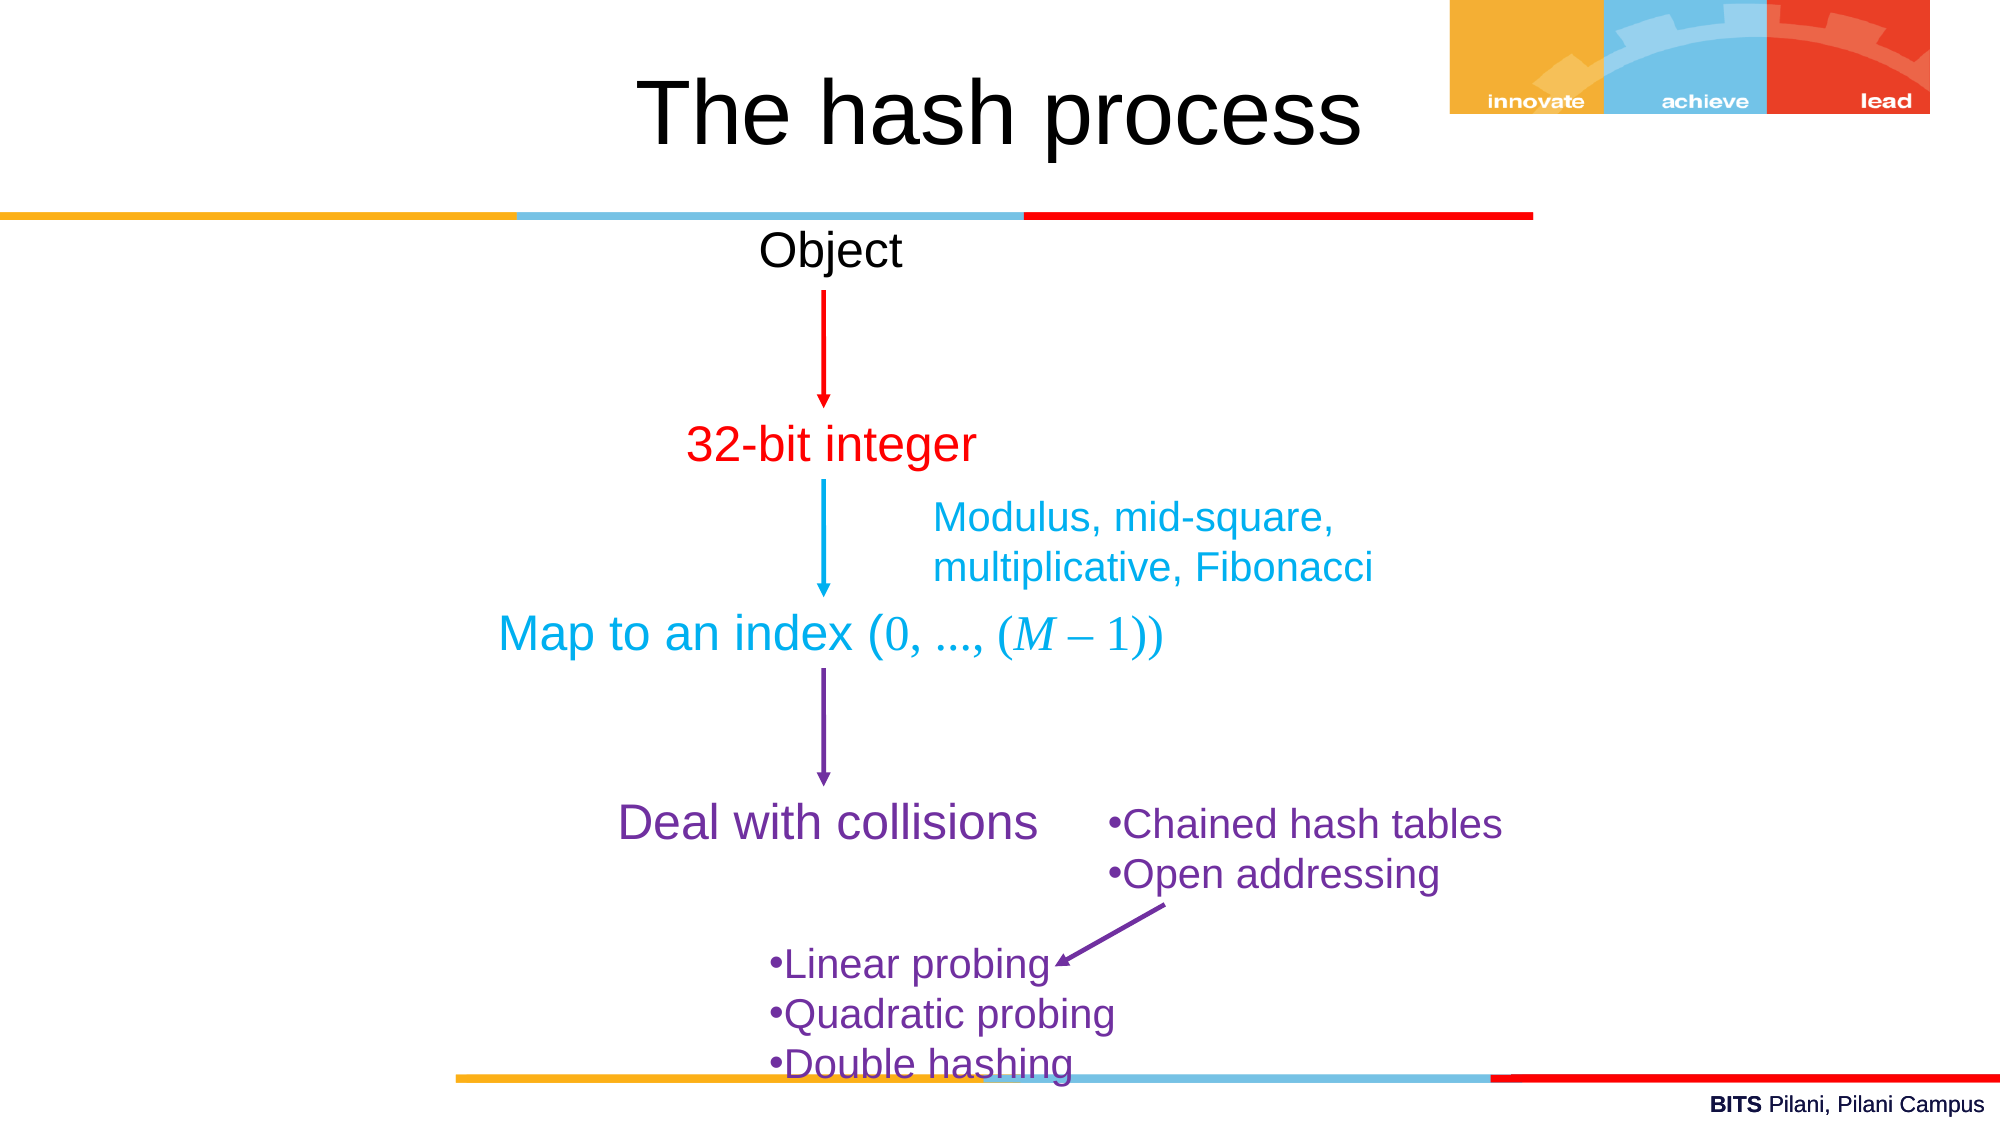

The hash process
Object

32-bit integer

Modulus, mid-square,
multiplicative, Fibonacci
Map to an index (0, ..., (M – 1))

Deal with collisions
Chained hash tables
Open addressing

Linear probing
Quadratic probing
Double hashing